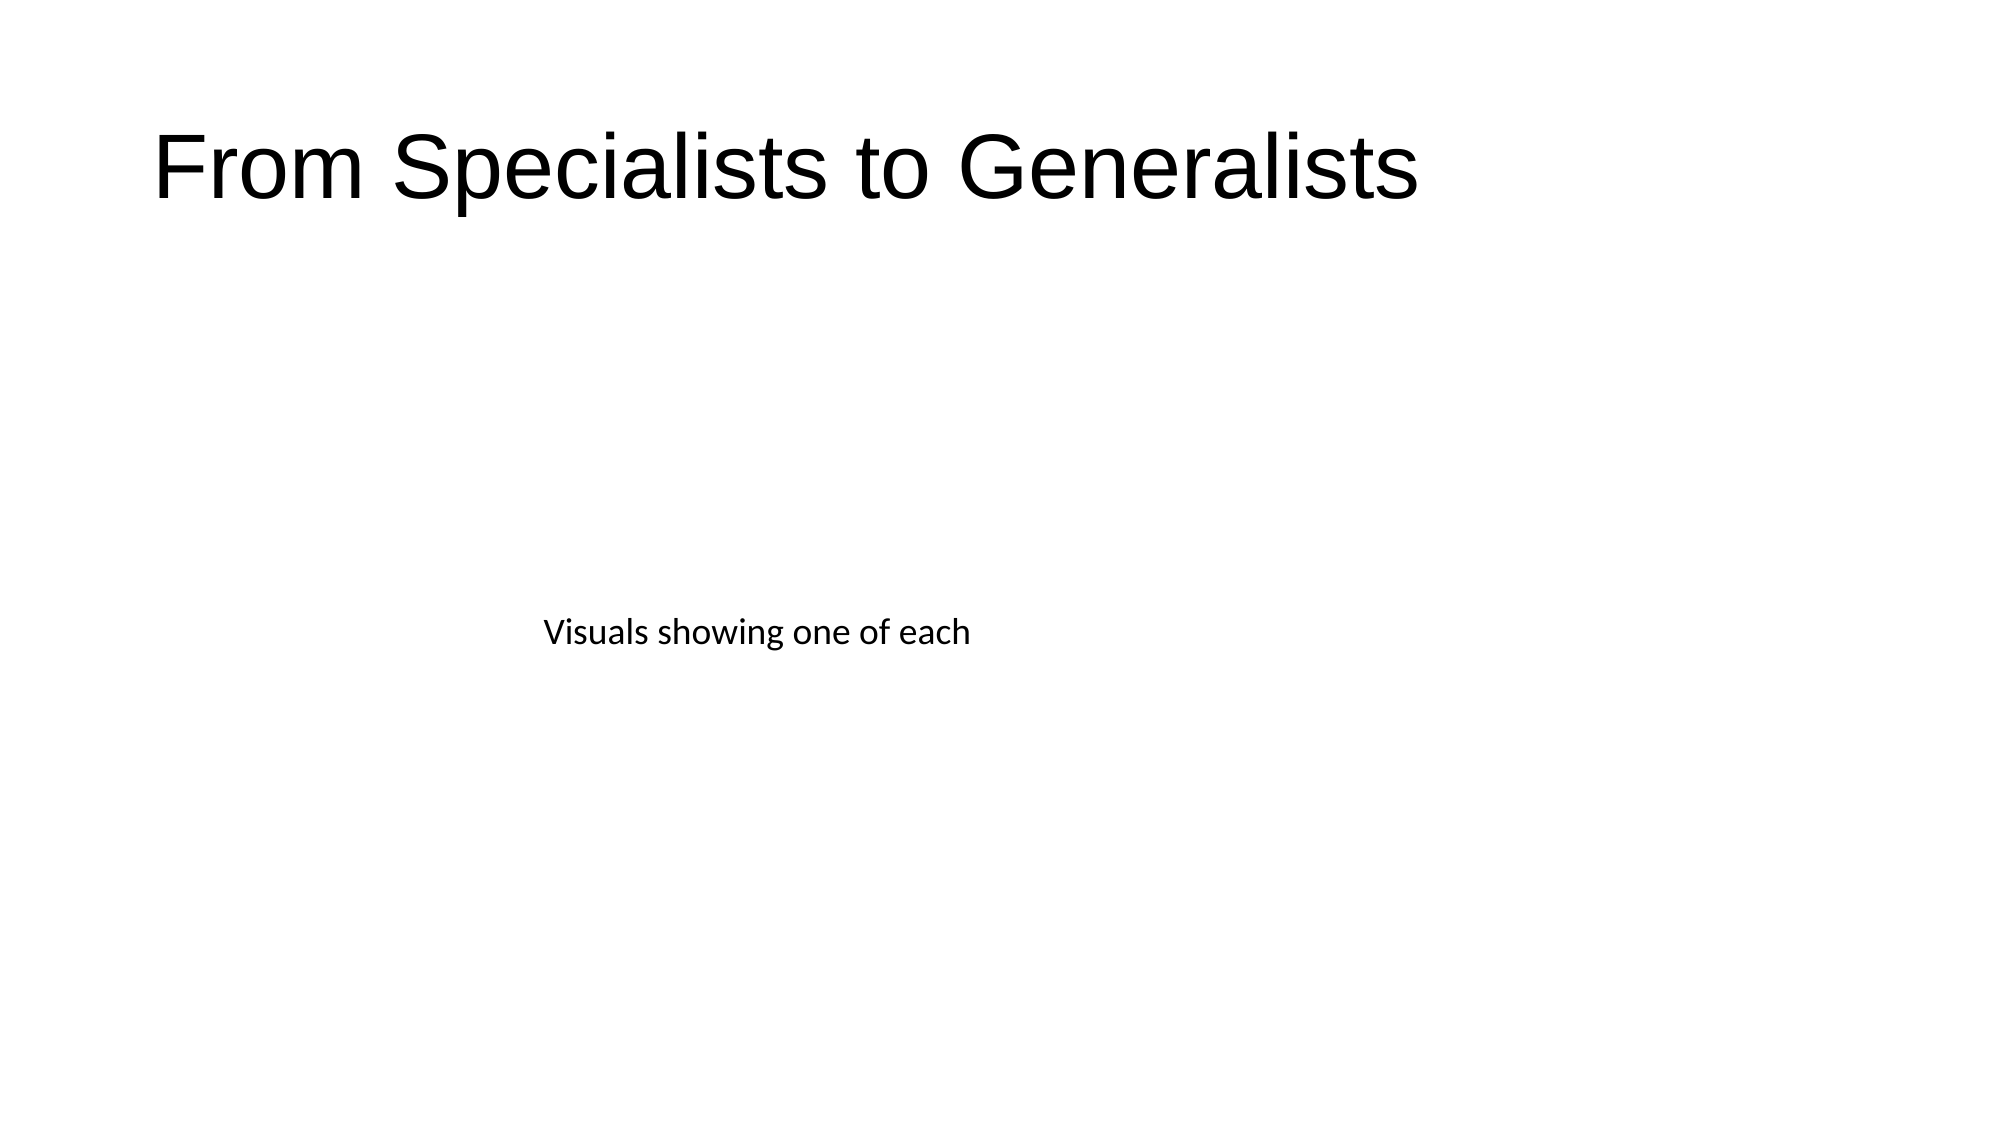

# From Specialists to Generalists
Visuals showing one of each